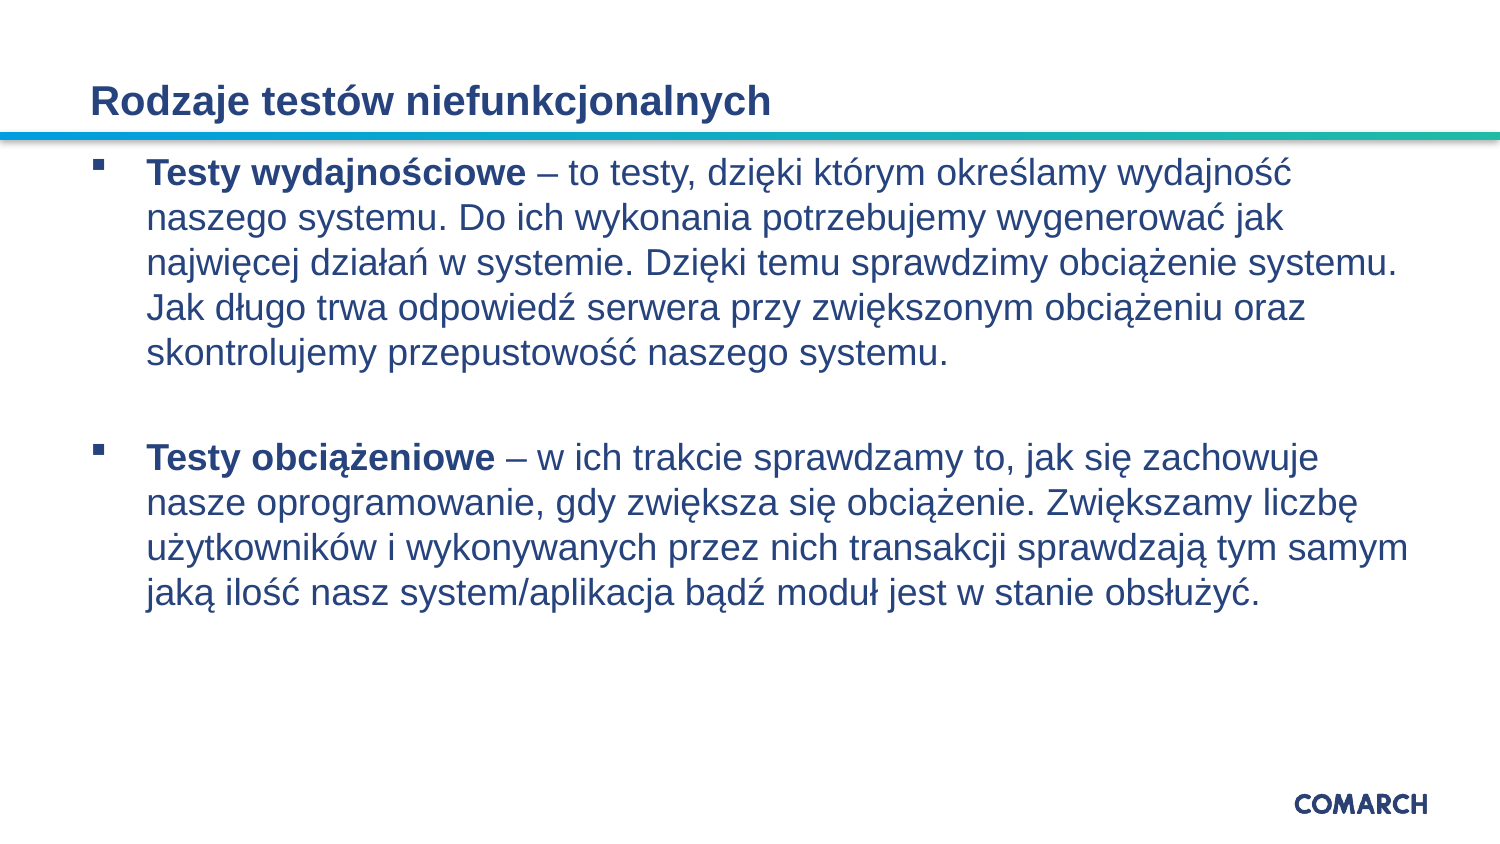

# Rodzaje testów niefunkcjonalnych
Testy wydajnościowe – to testy, dzięki którym określamy wydajność naszego systemu. Do ich wykonania potrzebujemy wygenerować jak najwięcej działań w systemie. Dzięki temu sprawdzimy obciążenie systemu. Jak długo trwa odpowiedź serwera przy zwiększonym obciążeniu oraz skontrolujemy przepustowość naszego systemu.

Testy obciążeniowe – w ich trakcie sprawdzamy to, jak się zachowuje nasze oprogramowanie, gdy zwiększa się obciążenie. Zwiększamy liczbę użytkowników i wykonywanych przez nich transakcji sprawdzają tym samym jaką ilość nasz system/aplikacja bądź moduł jest w stanie obsłużyć.